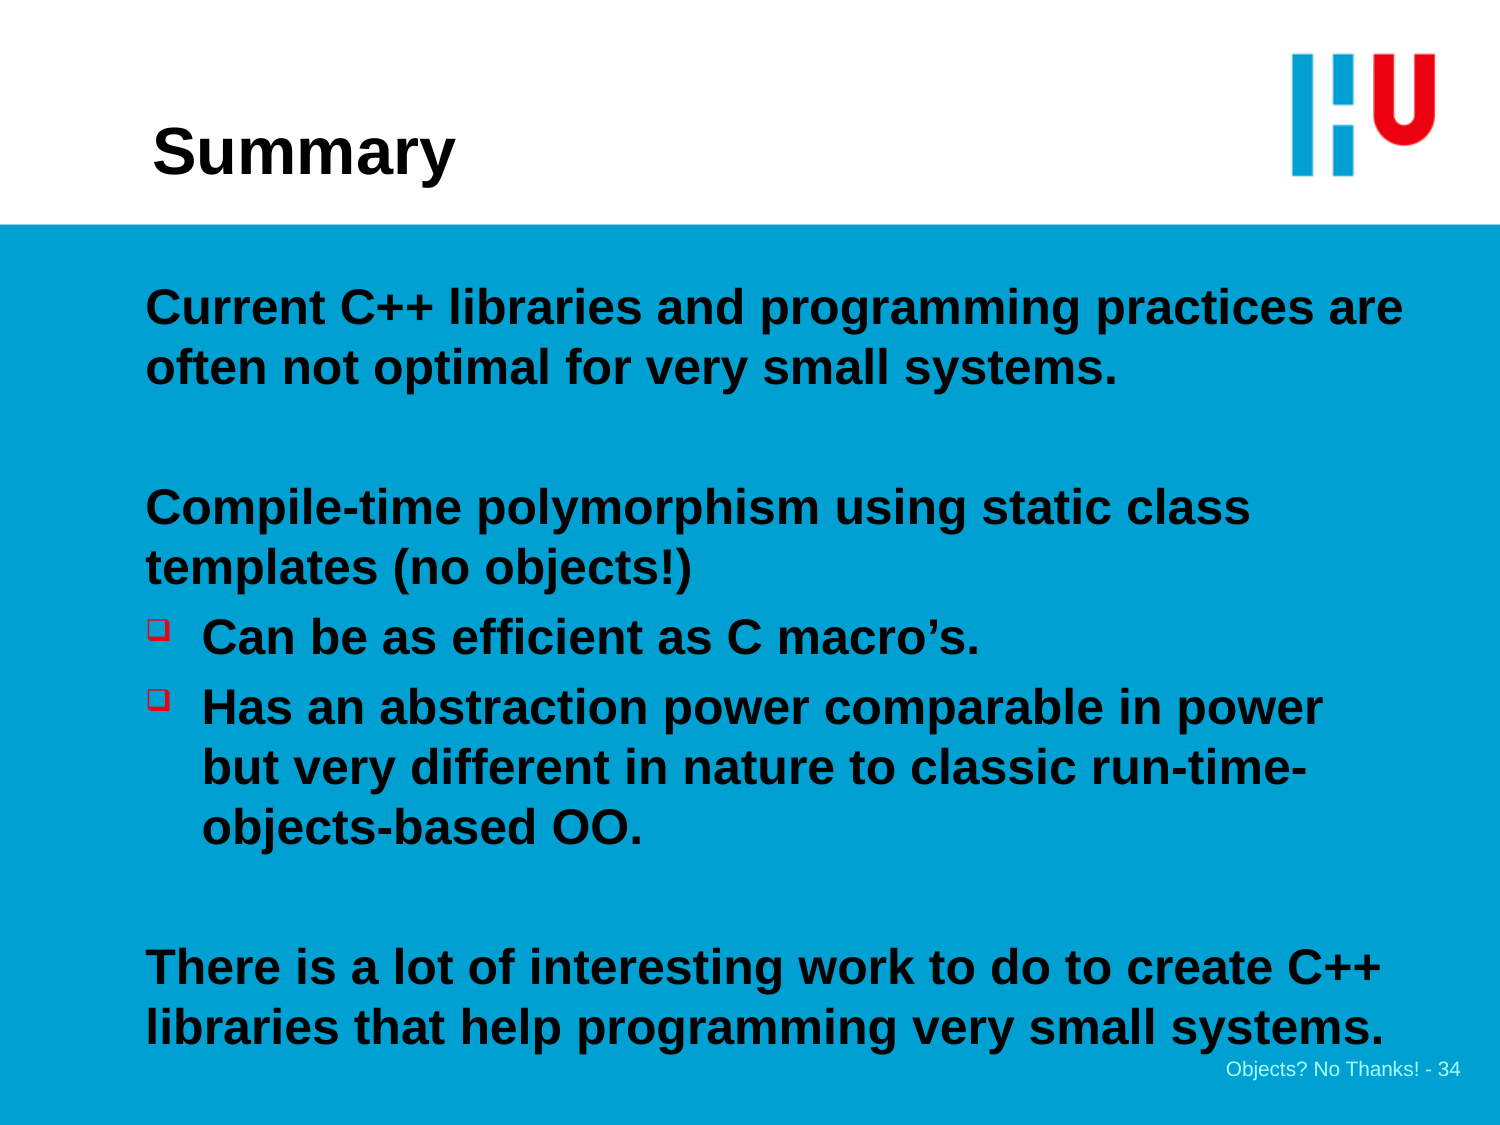

# Summary
Current C++ libraries and programming practices are often not optimal for very small systems.

Compile-time polymorphism using static class templates (no objects!)
Can be as efficient as C macro’s.
Has an abstraction power comparable in power but very different in nature to classic run-time-objects-based OO.

There is a lot of interesting work to do to create C++ libraries that help programming very small systems.
Objects? No Thanks! - 34